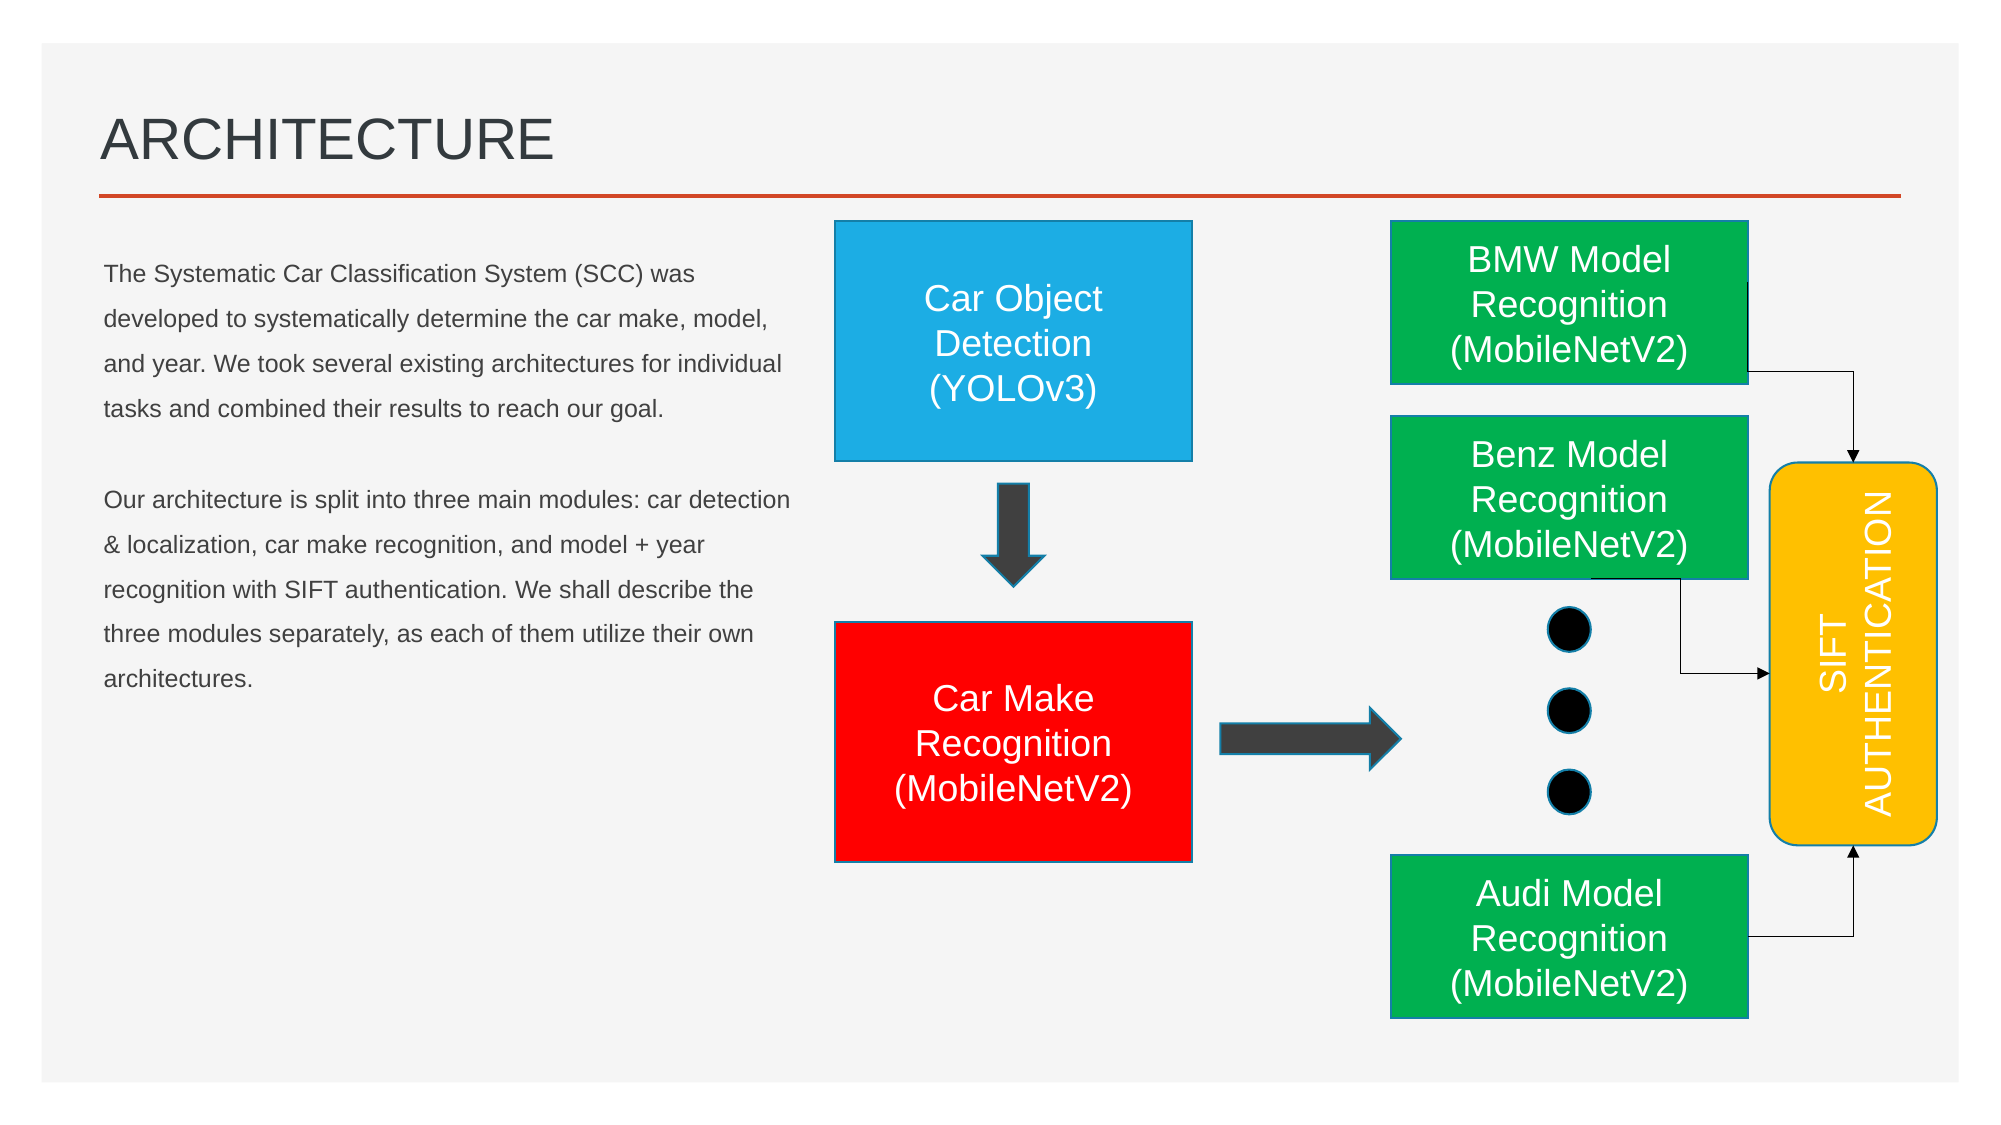

# ARCHITECTURE
Car Object Detection
(YOLOv3)
BMW Model Recognition
(MobileNetV2)
The Systematic Car Classification System (SCC) was developed to systematically determine the car make, model, and year. We took several existing architectures for individual tasks and combined their results to reach our goal.
Our architecture is split into three main modules: car detection & localization, car make recognition, and model + year recognition with SIFT authentication. We shall describe the three modules separately, as each of them utilize their own architectures.

Benz Model Recognition
(MobileNetV2)

SIFT
AUTHENTICATION

Car Make Recognition
(MobileNetV2)

Audi Model Recognition
(MobileNetV2)